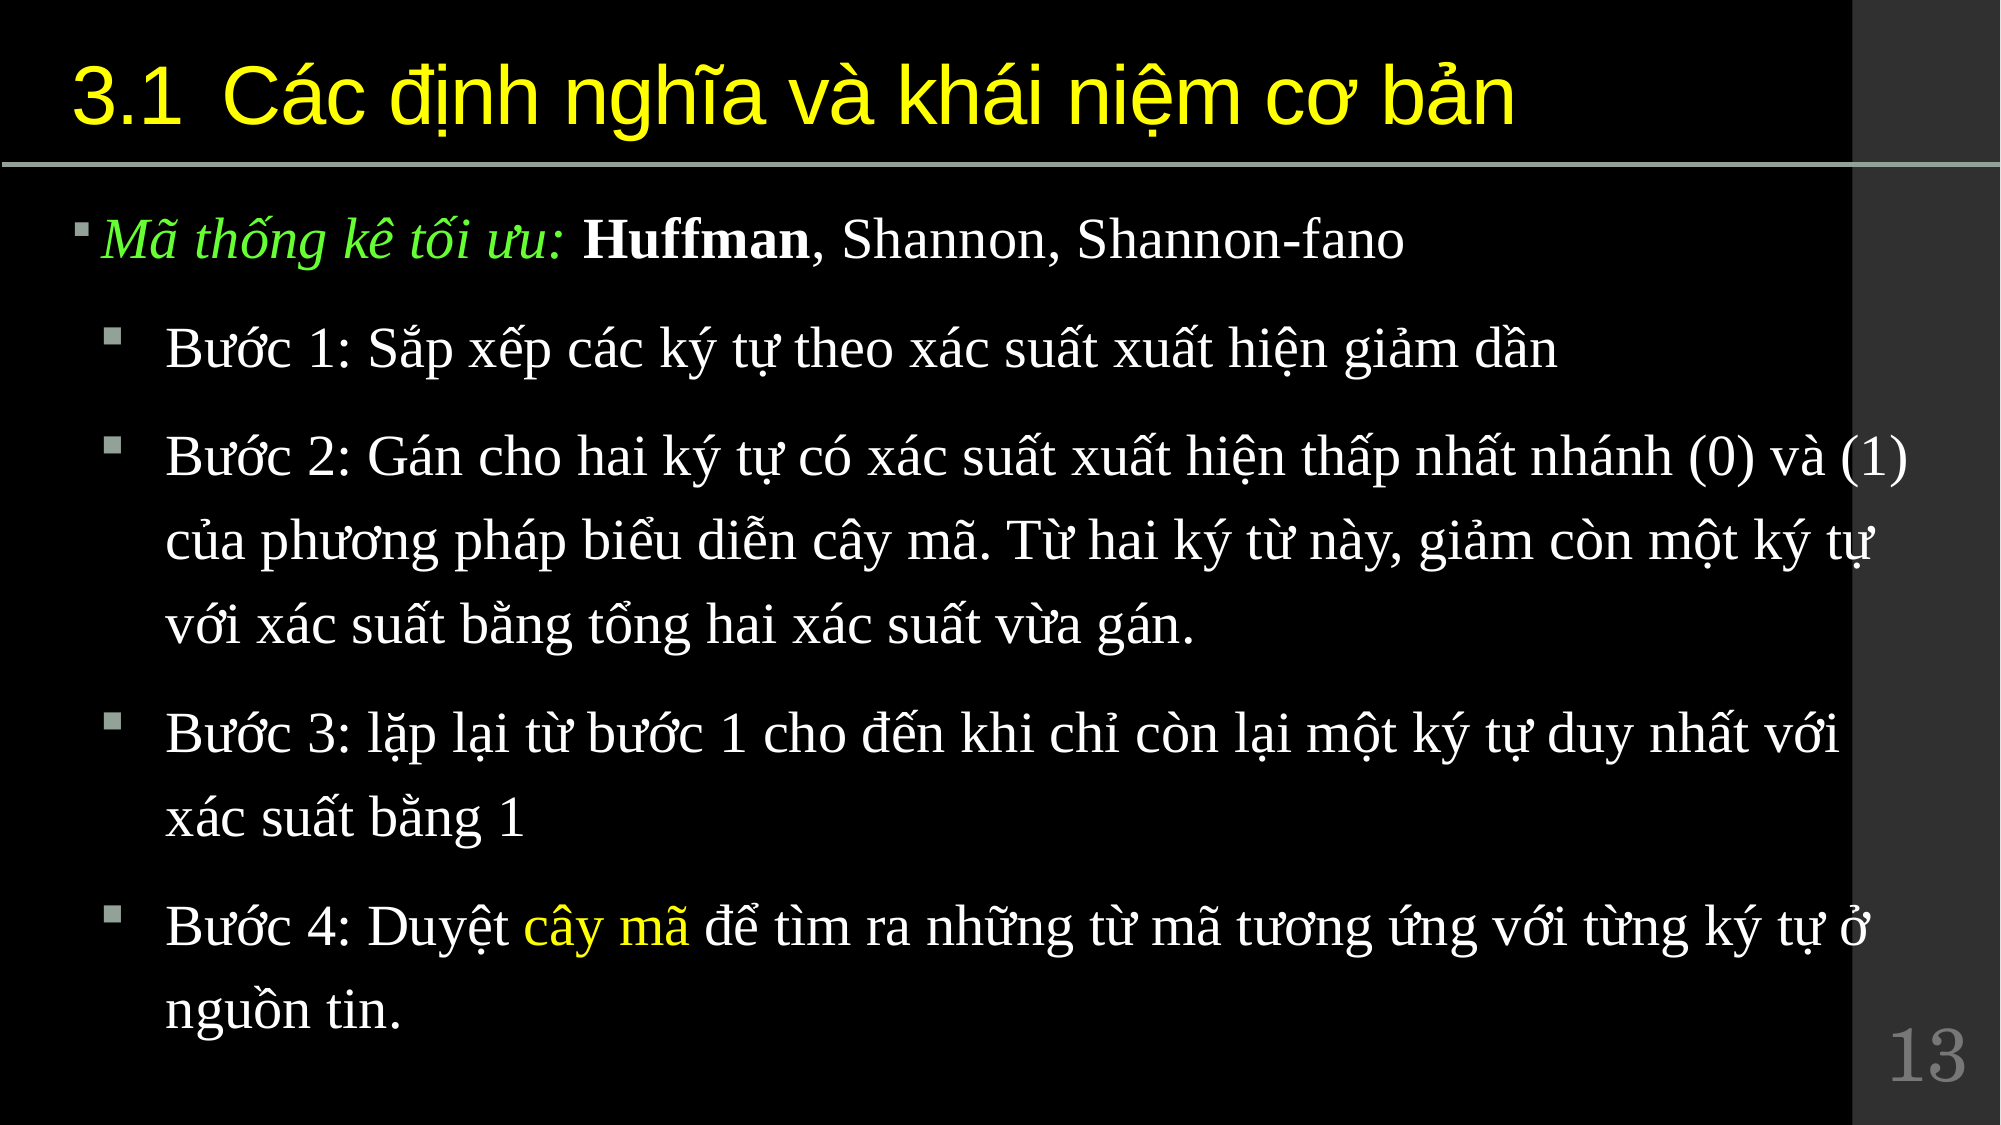

# 3.1	Các định nghĩa và khái niệm cơ bản
Mã thống kê tối ưu: Huffman, Shannon, Shannon-fano
Bước 1: Sắp xếp các ký tự theo xác suất xuất hiện giảm dần
Bước 2: Gán cho hai ký tự có xác suất xuất hiện thấp nhất nhánh (0) và (1) của phương pháp biểu diễn cây mã. Từ hai ký từ này, giảm còn một ký tự với xác suất bằng tổng hai xác suất vừa gán.
Bước 3: lặp lại từ bước 1 cho đến khi chỉ còn lại một ký tự duy nhất với xác suất bằng 1
Bước 4: Duyệt cây mã để tìm ra những từ mã tương ứng với từng ký tự ở nguồn tin.
13